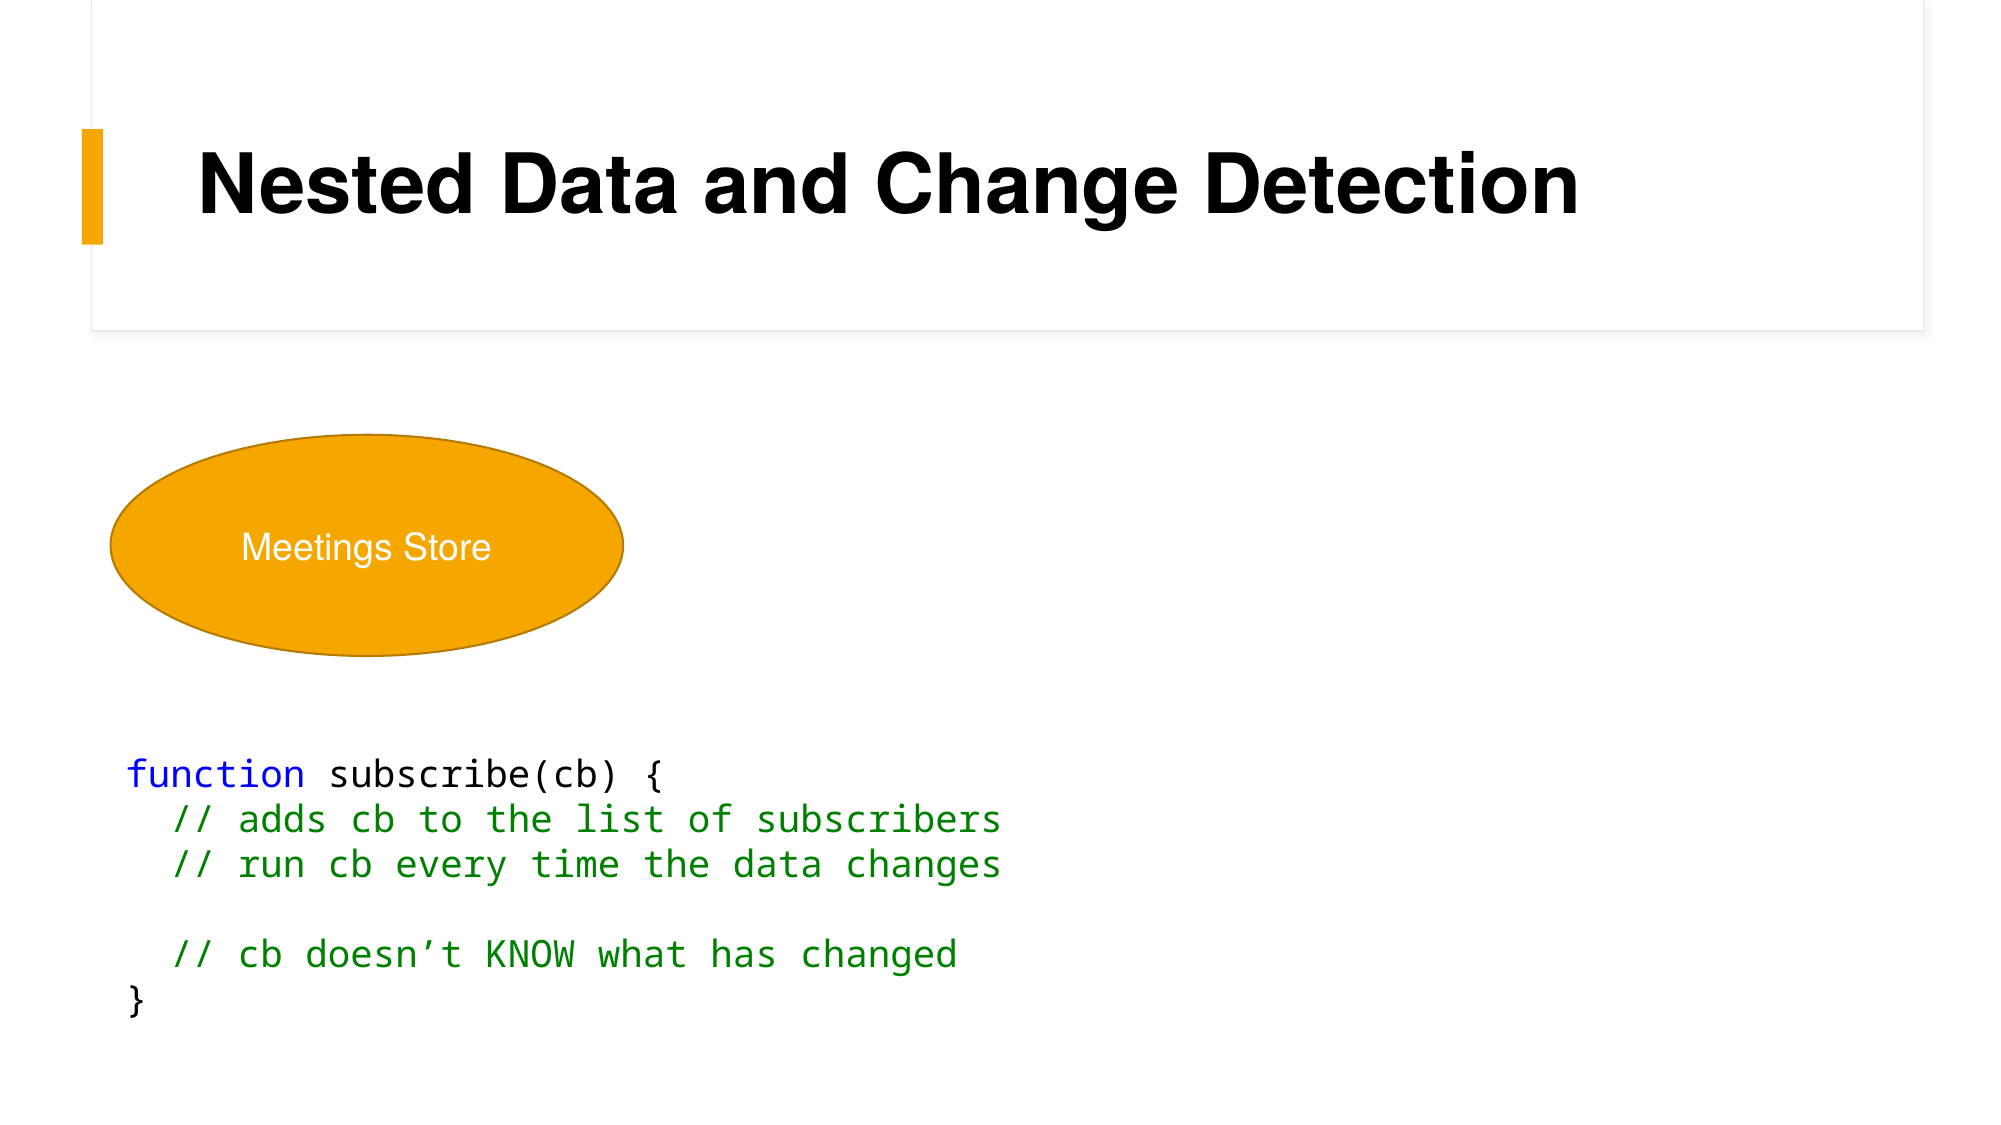

# Nested Data and Change Detection
Meetings Store
function subscribe(cb) {
  // adds cb to the list of subscribers
  // run cb every time the data changes

  // cb doesn’t KNOW what has changed
}